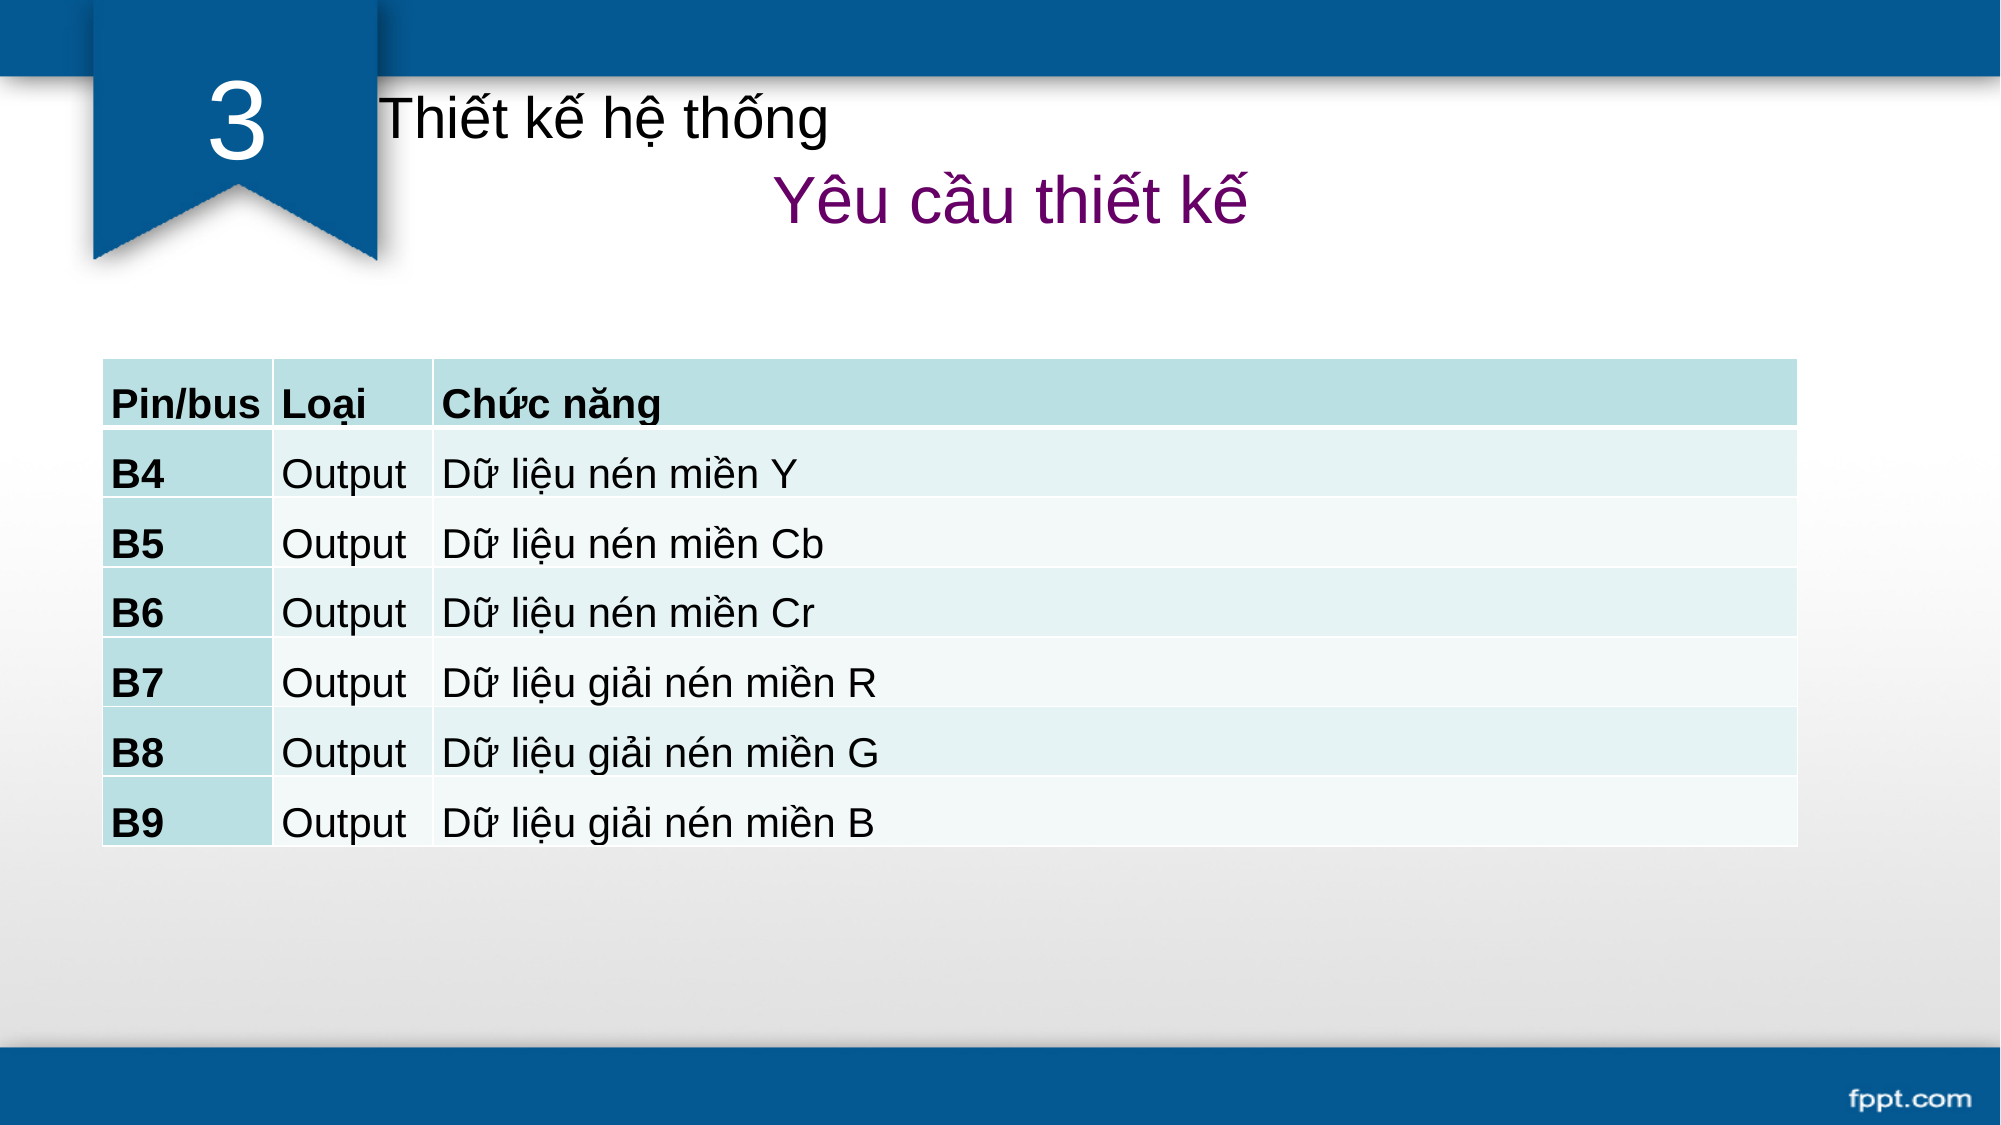

3
Thiết kế hệ thống
Yêu cầu thiết kế
| Pin/bus | Loại | Chức năng |
| --- | --- | --- |
| B4 | Output | Dữ liệu nén miền Y |
| B5 | Output | Dữ liệu nén miền Cb |
| B6 | Output | Dữ liệu nén miền Cr |
| B7 | Output | Dữ liệu giải nén miền R |
| B8 | Output | Dữ liệu giải nén miền G |
| B9 | Output | Dữ liệu giải nén miền B |